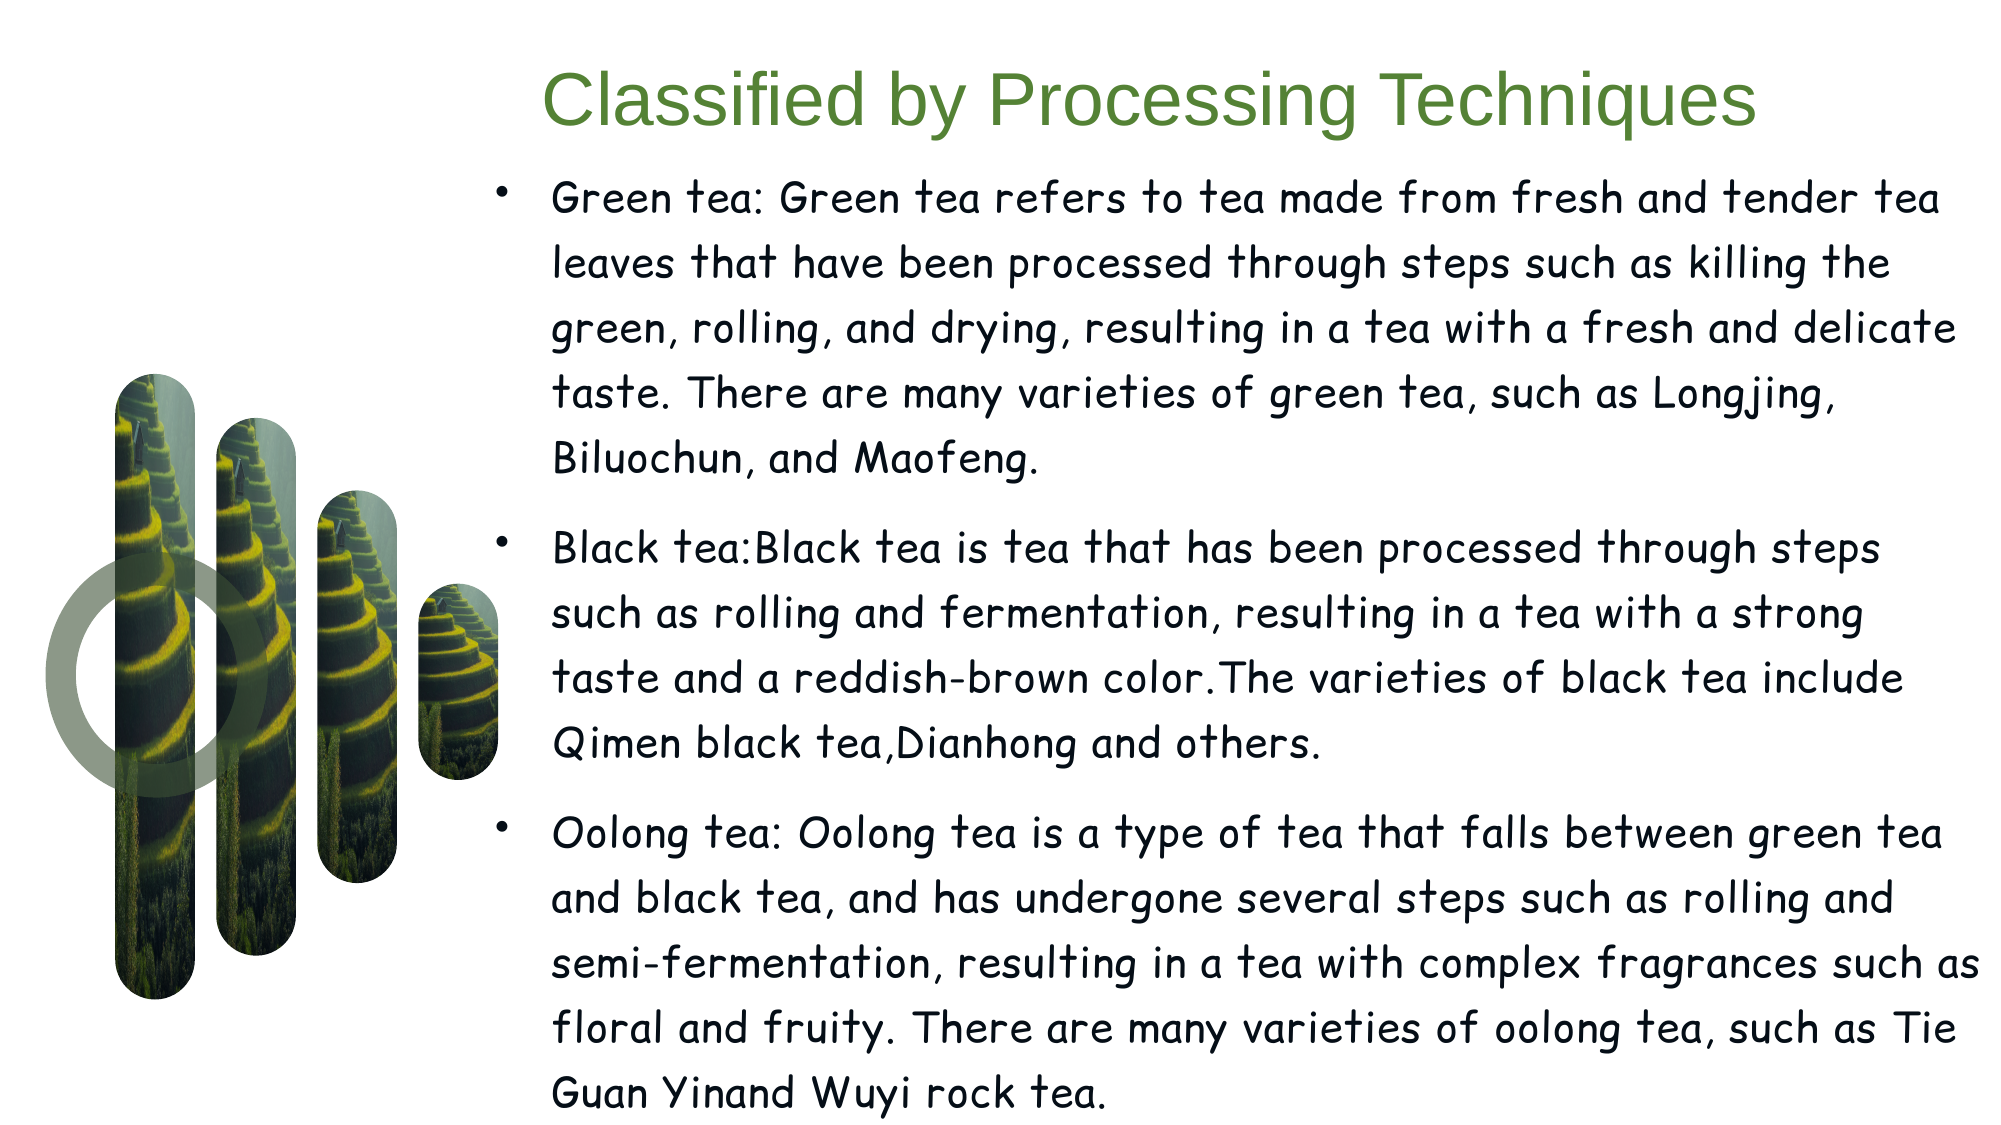

Classified by Processing Techniques

Green tea: Green tea refers to tea made from fresh and tender tea leaves that have been processed through steps such as killing the green, rolling, and drying, resulting in a tea with a fresh and delicate taste. There are many varieties of green tea, such as Longjing, Biluochun, and Maofeng.
Black tea:Black tea is tea that has been processed through steps such as rolling and fermentation, resulting in a tea with a strong taste and a reddish-brown color.The varieties of black tea include Qimen black tea,Dianhong and others.
Oolong tea: Oolong tea is a type of tea that falls between green tea and black tea, and has undergone several steps such as rolling and semi-fermentation, resulting in a tea with complex fragrances such as floral and fruity. There are many varieties of oolong tea, such as Tie Guan Yinand Wuyi rock tea.